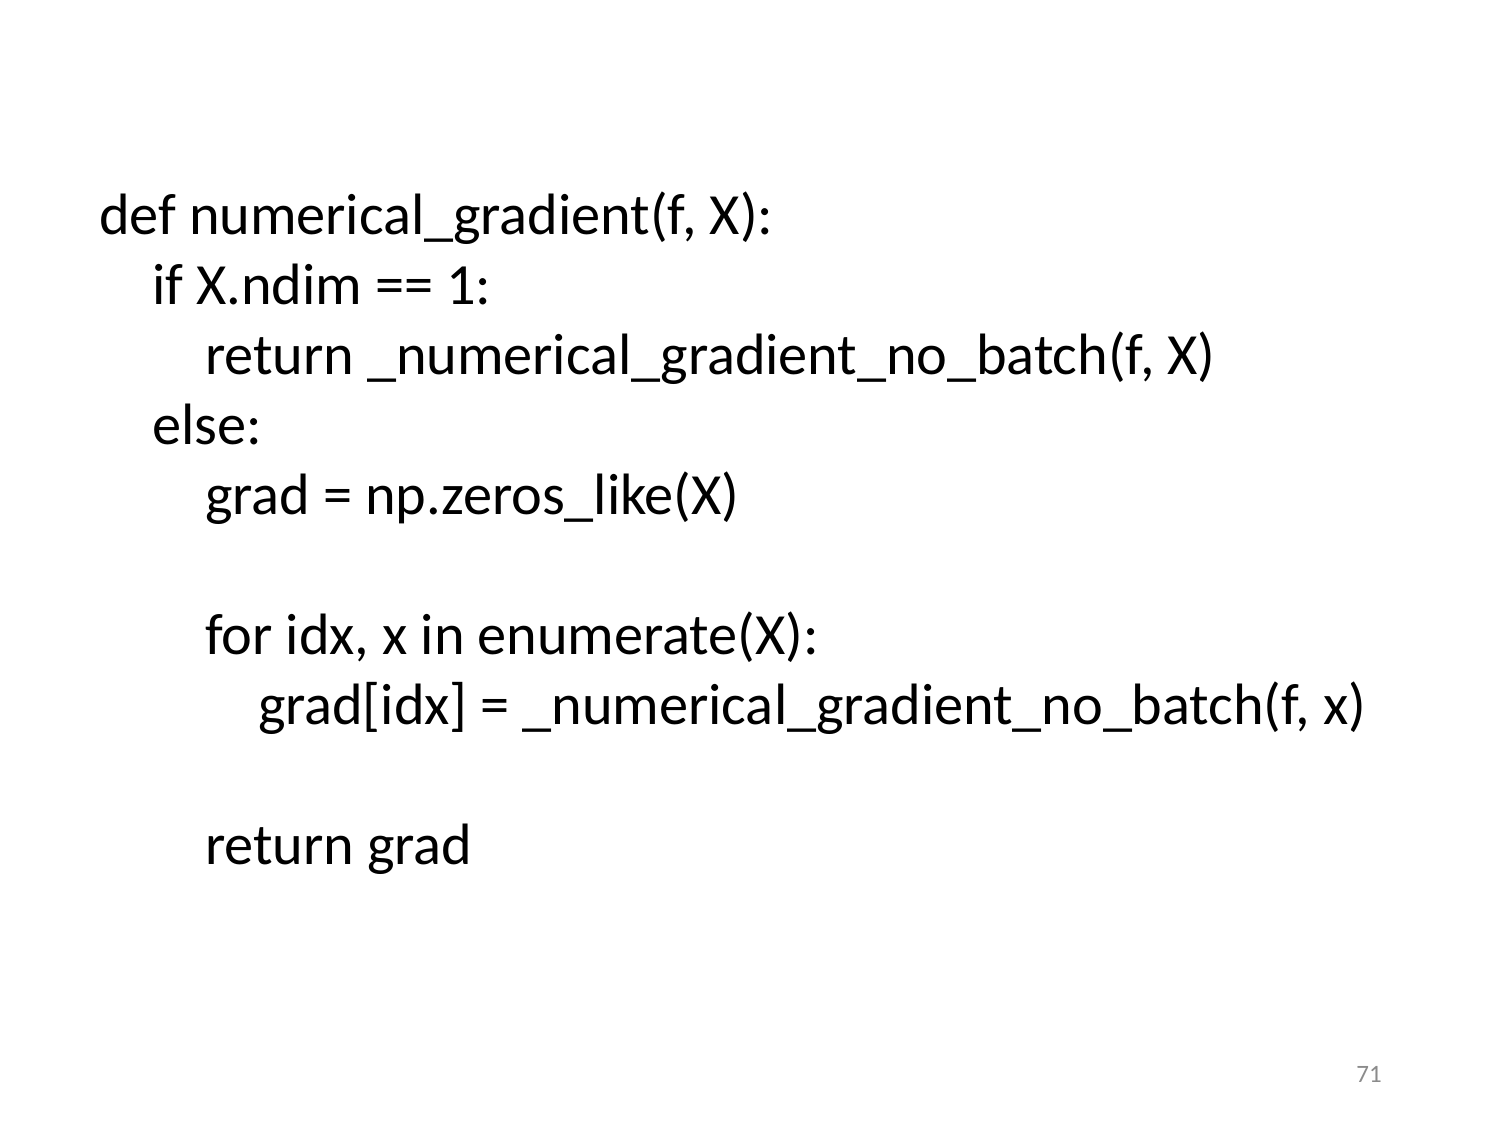

def numerical_gradient(f, X):
    if X.ndim == 1:
        return _numerical_gradient_no_batch(f, X)
    else:
        grad = np.zeros_like(X)

        for idx, x in enumerate(X):
            grad[idx] = _numerical_gradient_no_batch(f, x)

        return grad
71